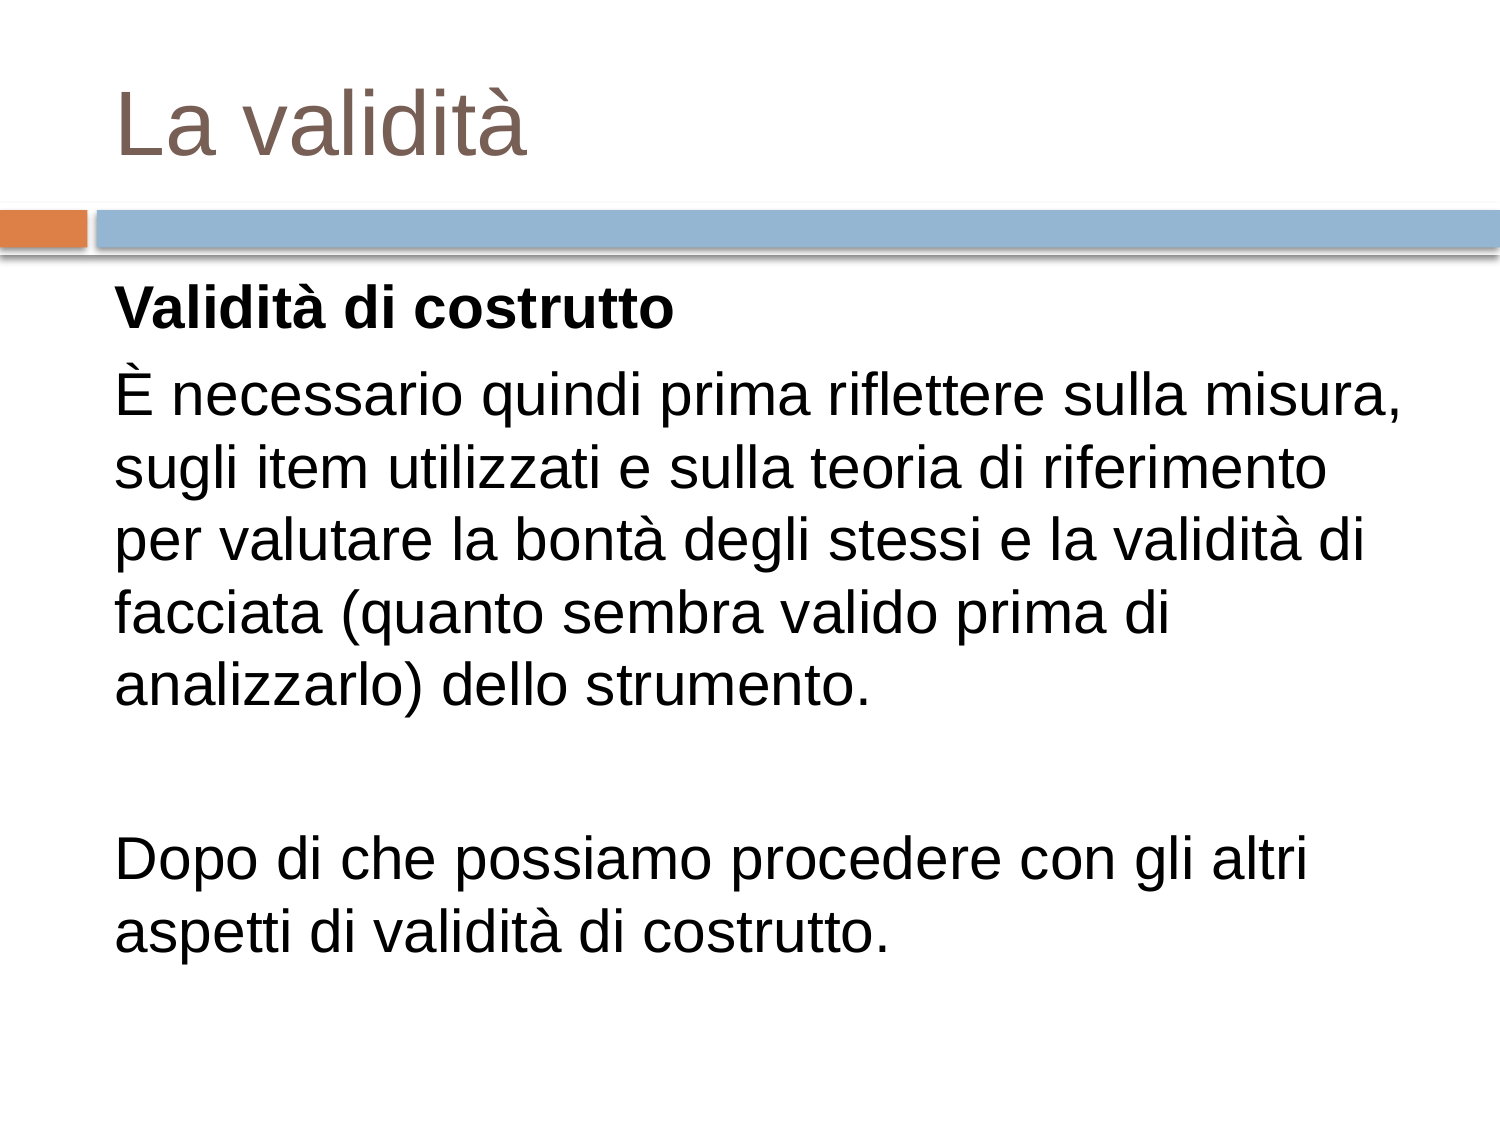

# La validità
Validità di costrutto
È necessario quindi prima riflettere sulla misura, sugli item utilizzati e sulla teoria di riferimento per valutare la bontà degli stessi e la validità di facciata (quanto sembra valido prima di analizzarlo) dello strumento.

Dopo di che possiamo procedere con gli altri aspetti di validità di costrutto.